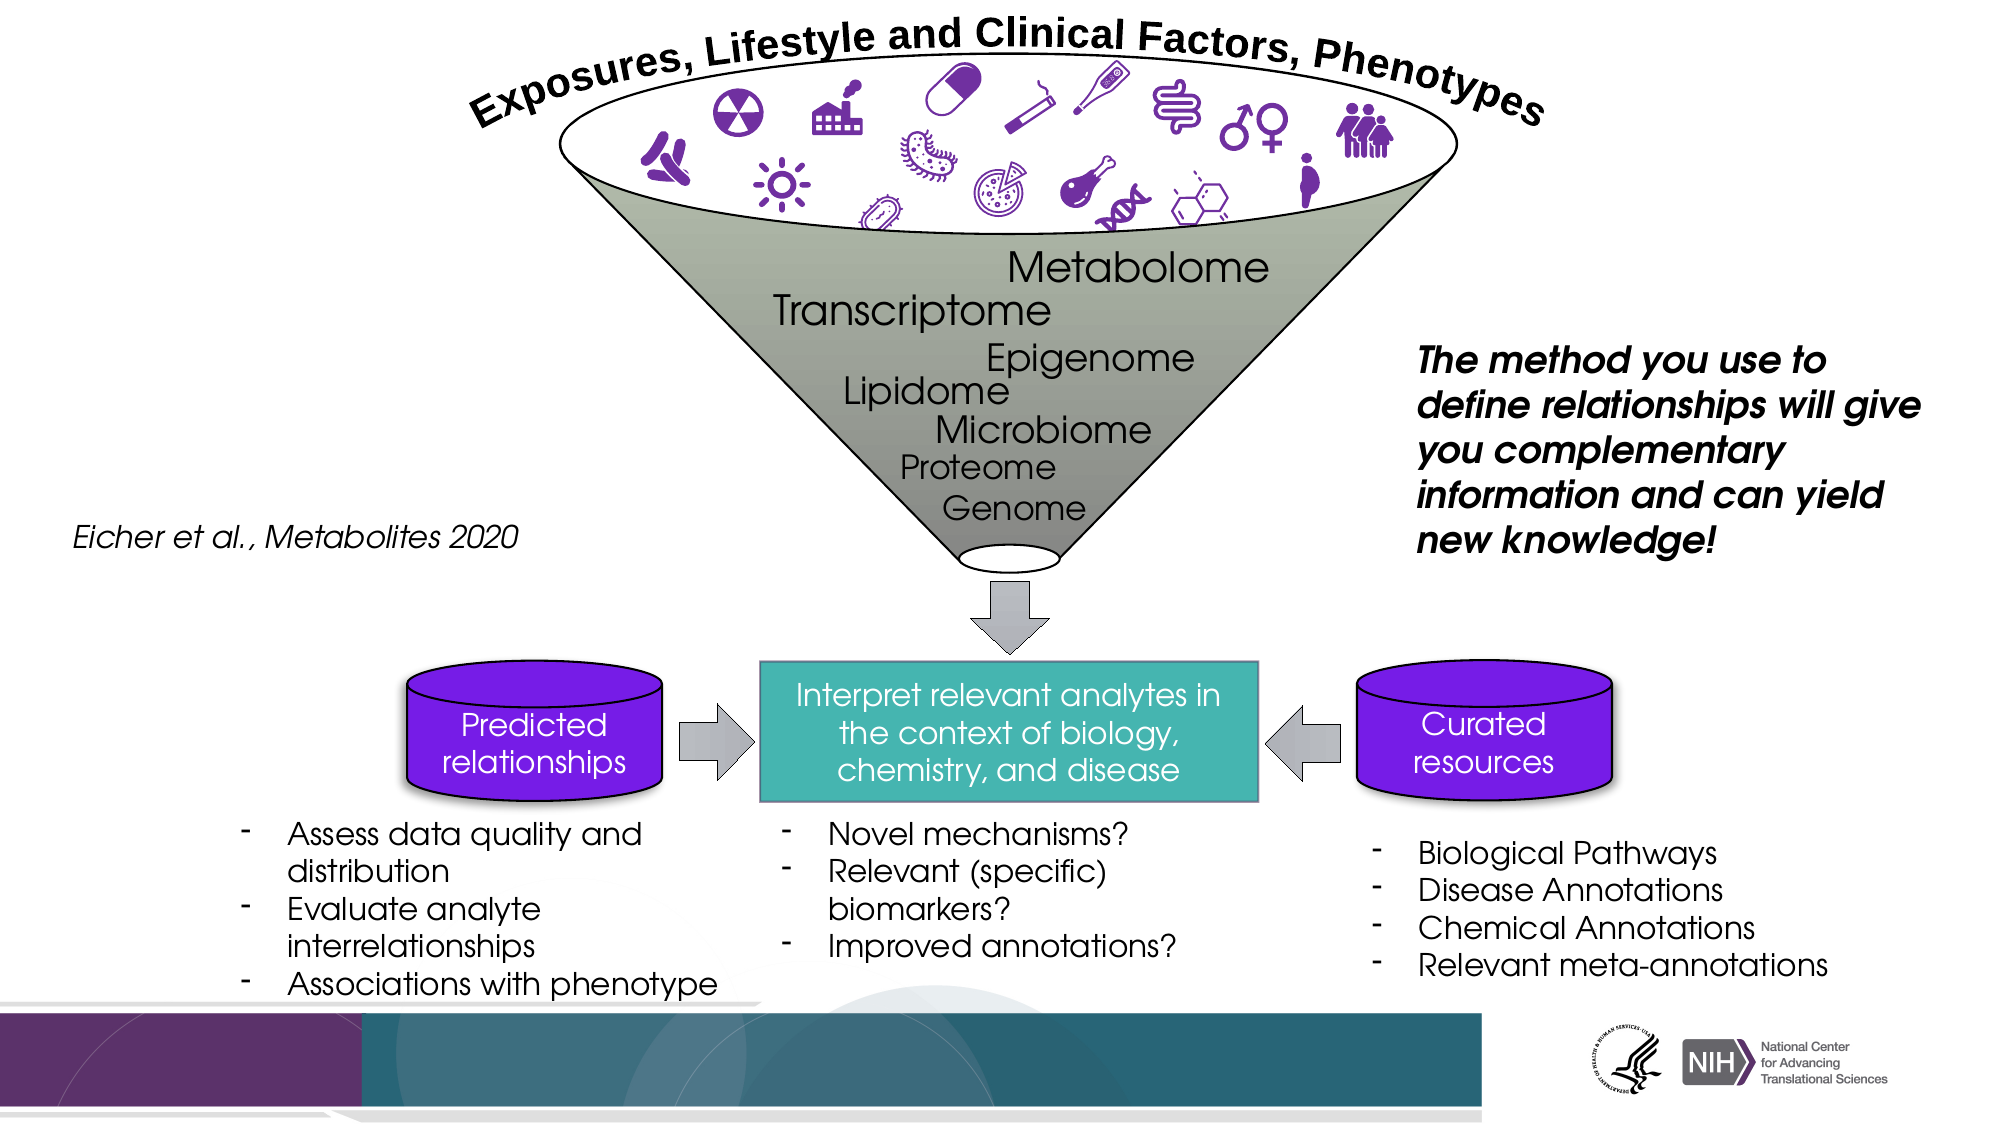

Exposures, Lifestyle and Clinical Factors, Phenotypes

Metabolome
Transcriptome
Epigenome
The method you use to define relationships will give you complementary information and can yield new knowledge!
Lipidome
Microbiome
Proteome
Genome
Eicher et al., Metabolites 2020

Curated resources
Predicted relationships
Interpret relevant analytes in the context of biology, chemistry, and disease

Assess data quality and distribution
Evaluate analyte interrelationships
Associations with phenotype
Novel mechanisms?
Relevant (specific) biomarkers?
Improved annotations?
Biological Pathways
Disease Annotations
Chemical Annotations
Relevant meta-annotations